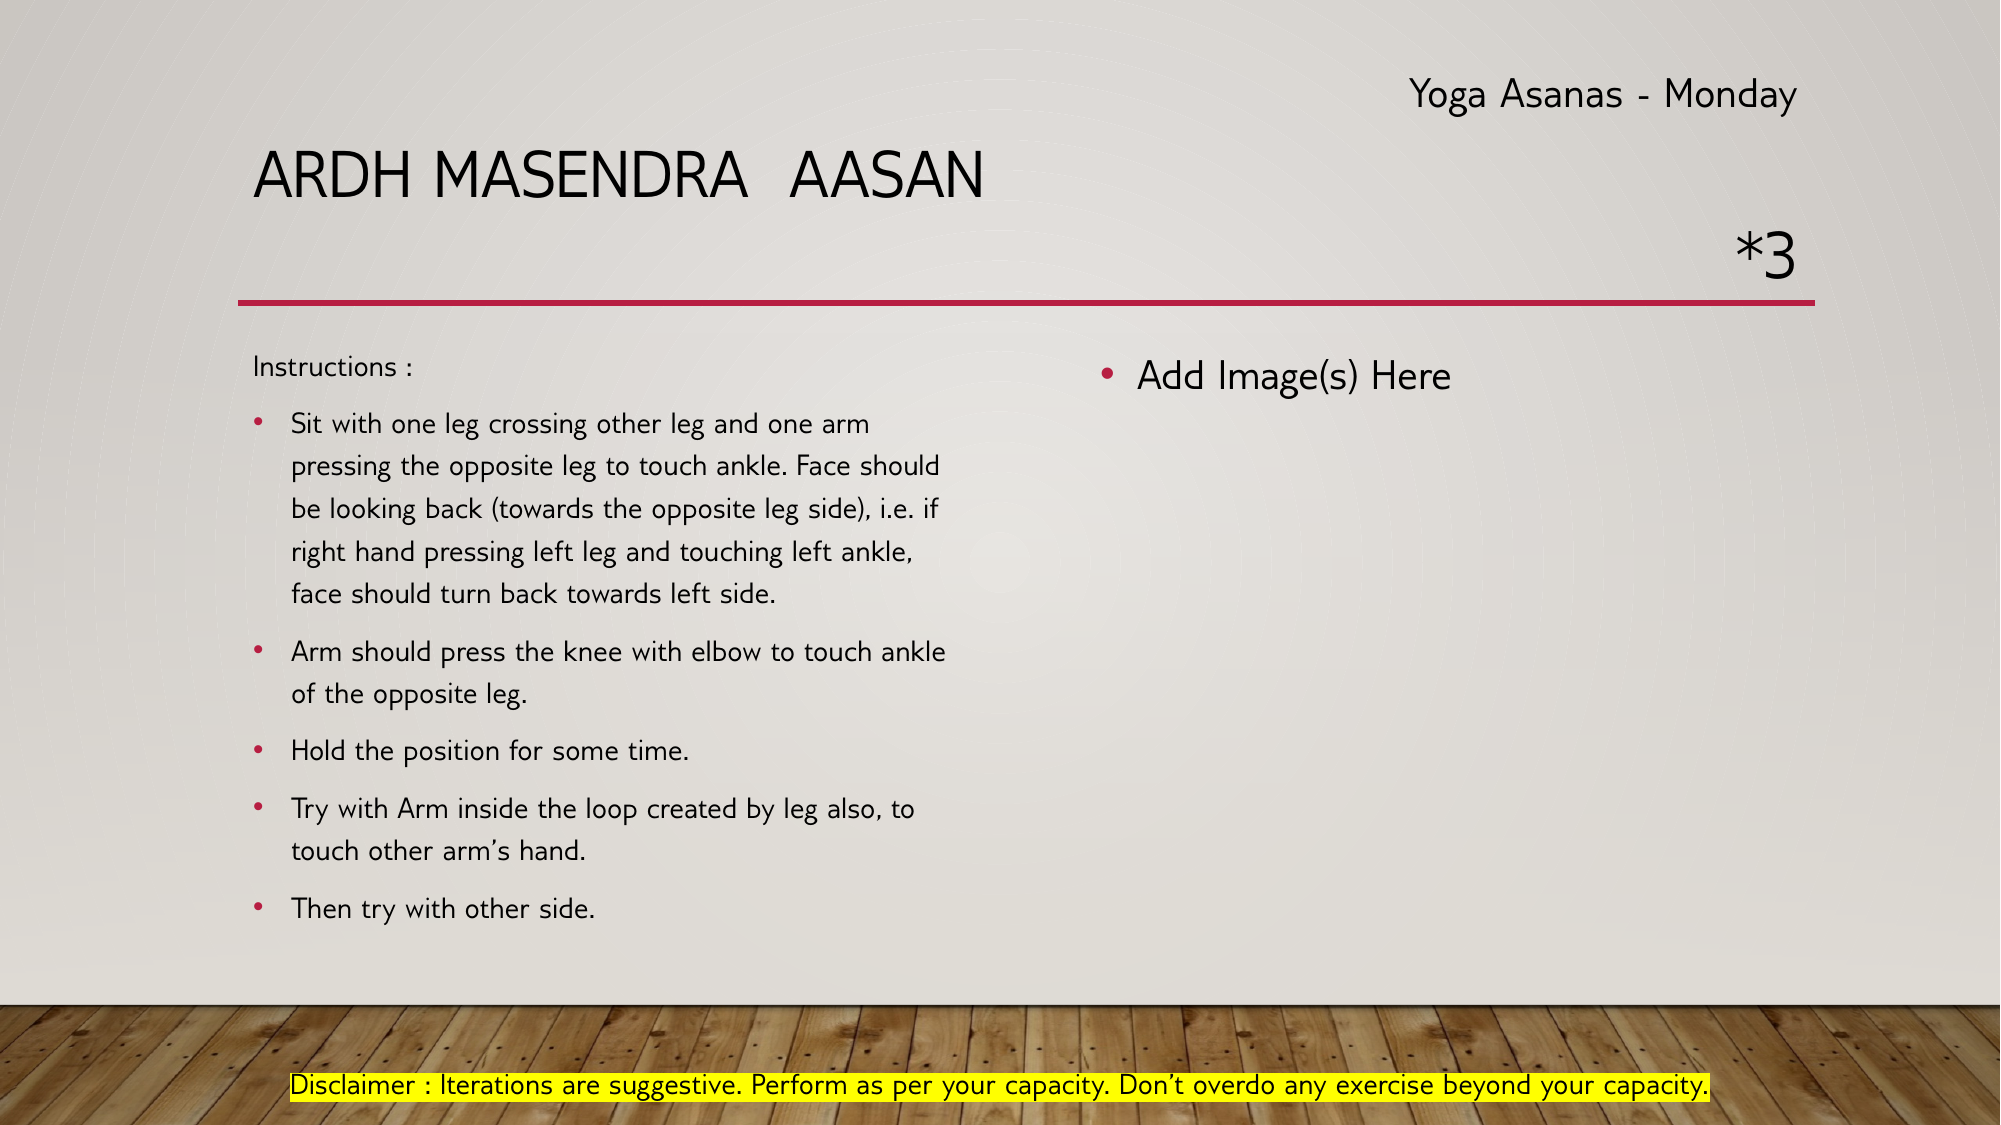

Yoga Asanas - Monday
# Ardh masendra  aasan
*3
Add Image(s) Here

Instructions :
Sit with one leg crossing other leg and one arm pressing the opposite leg to touch ankle. Face should be looking back (towards the opposite leg side), i.e. if right hand pressing left leg and touching left ankle, face should turn back towards left side.
Arm should press the knee with elbow to touch ankle of the opposite leg.
Hold the position for some time.
Try with Arm inside the loop created by leg also, to touch other arm’s hand.
Then try with other side.
Disclaimer : Iterations are suggestive. Perform as per your capacity. Don’t overdo any exercise beyond your capacity.